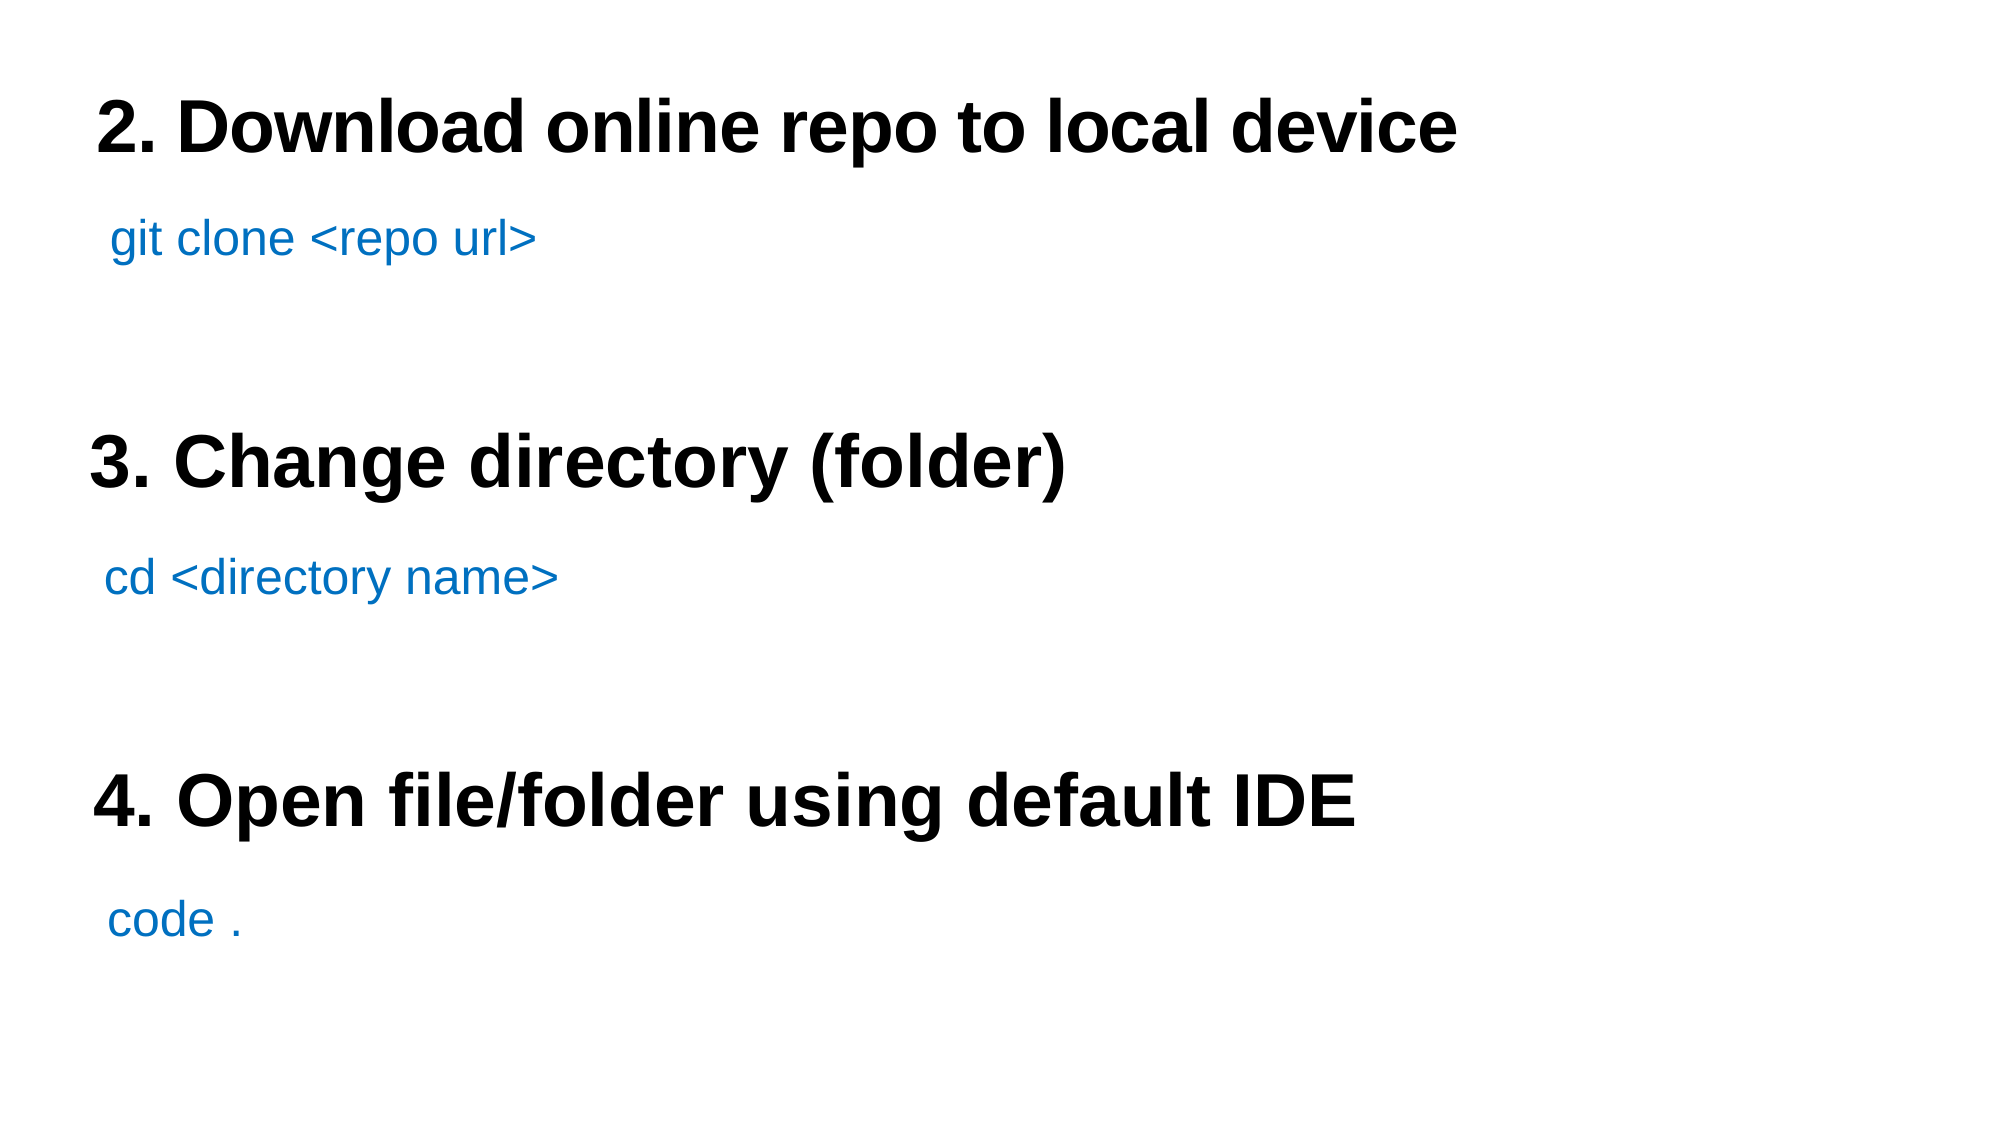

# 2. Download online repo to local device
 git clone <repo url>
3. Change directory (folder)
 cd <directory name>
4. Open file/folder using default IDE

 code .